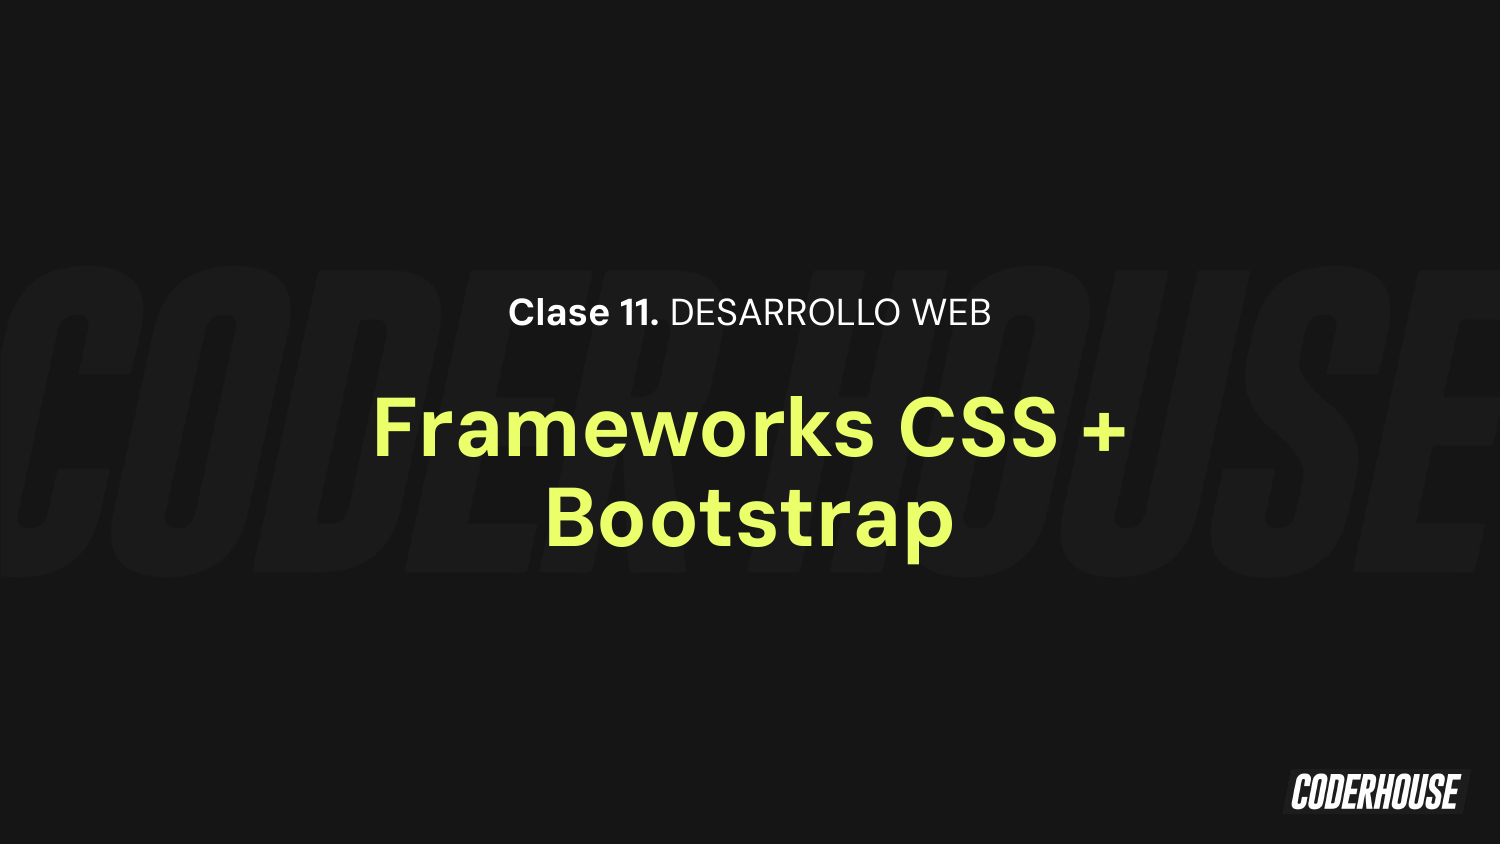

Clase 11. DESARROLLO WEB
Frameworks CSS + Bootstrap